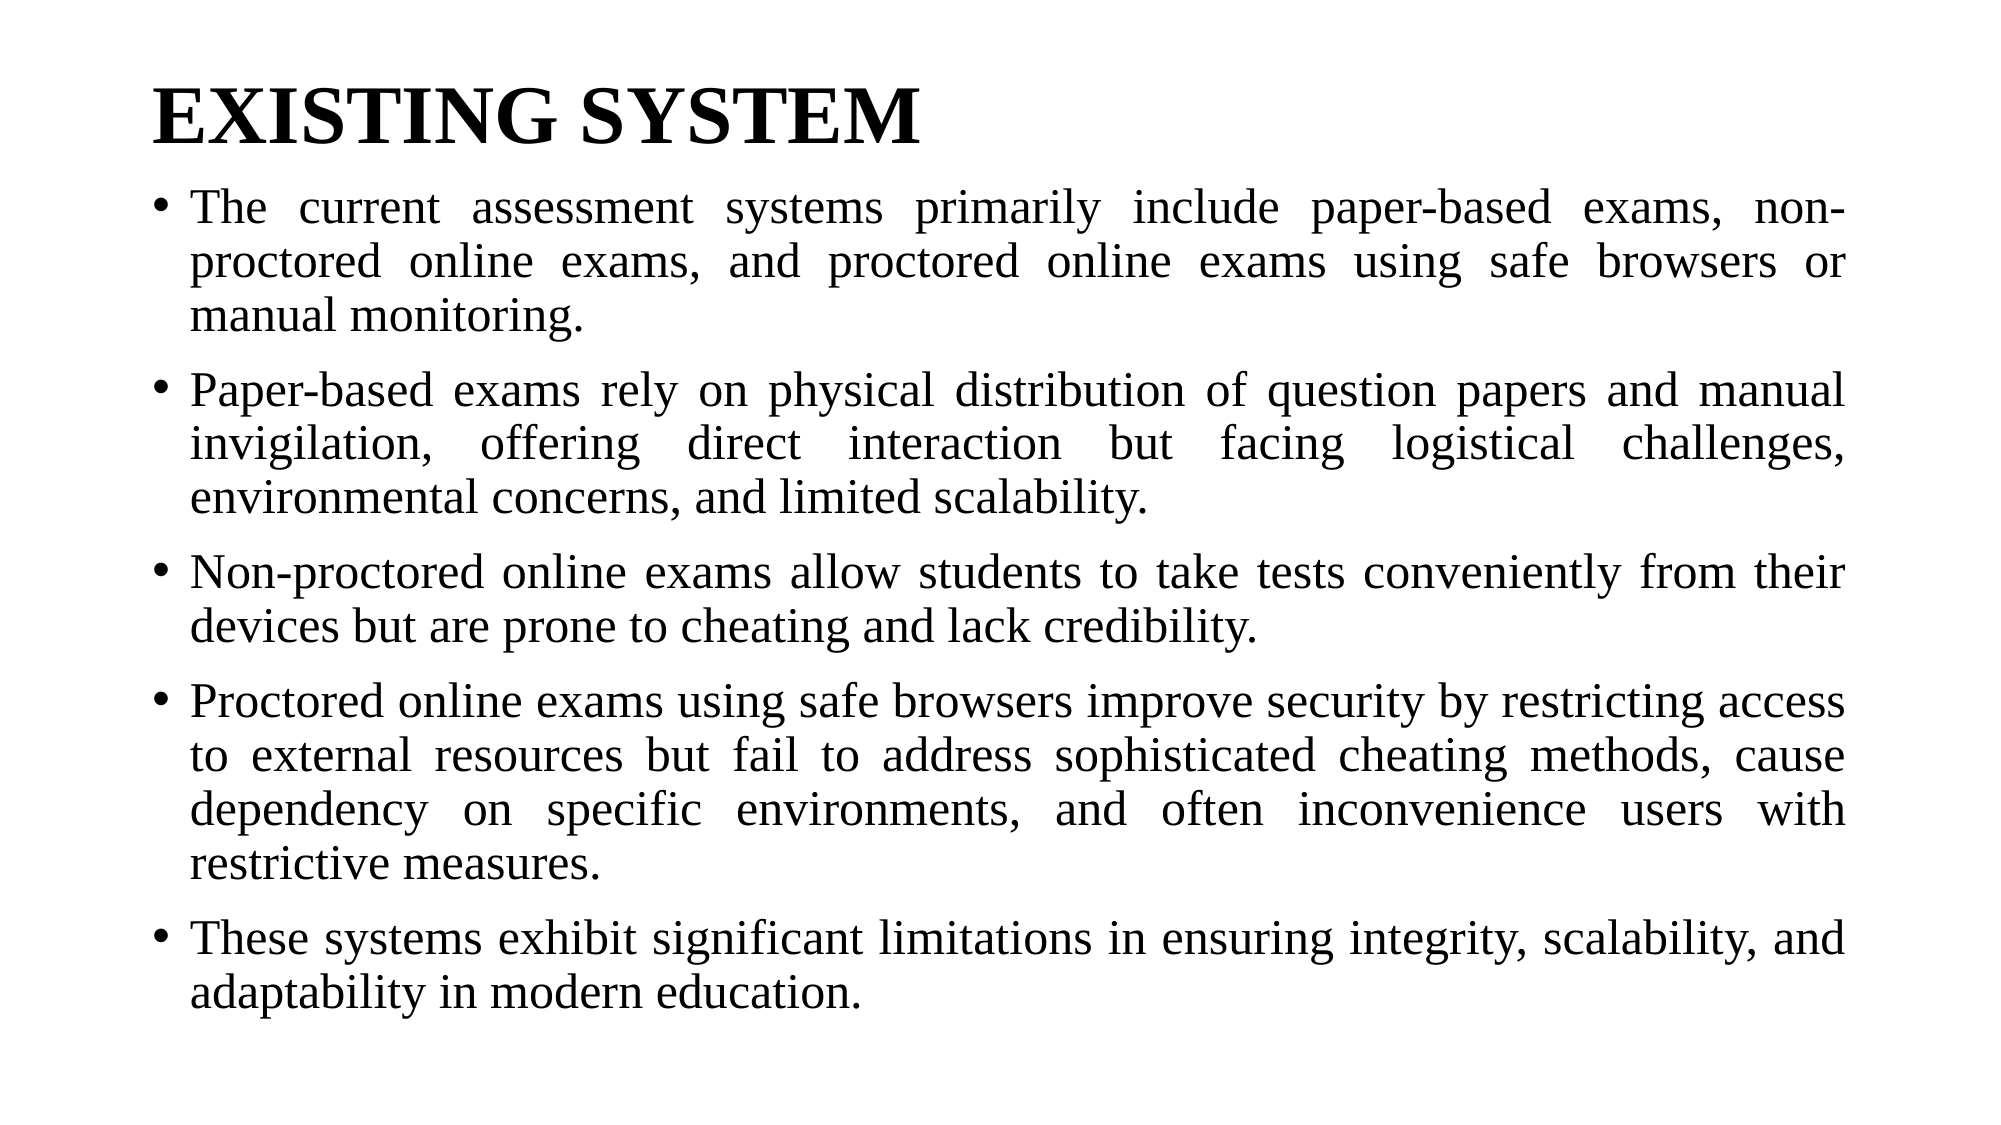

# EXISTING SYSTEM
The current assessment systems primarily include paper-based exams, non-proctored online exams, and proctored online exams using safe browsers or manual monitoring.
Paper-based exams rely on physical distribution of question papers and manual invigilation, offering direct interaction but facing logistical challenges, environmental concerns, and limited scalability.
Non-proctored online exams allow students to take tests conveniently from their devices but are prone to cheating and lack credibility.
Proctored online exams using safe browsers improve security by restricting access to external resources but fail to address sophisticated cheating methods, cause dependency on specific environments, and often inconvenience users with restrictive measures.
These systems exhibit significant limitations in ensuring integrity, scalability, and adaptability in modern education.